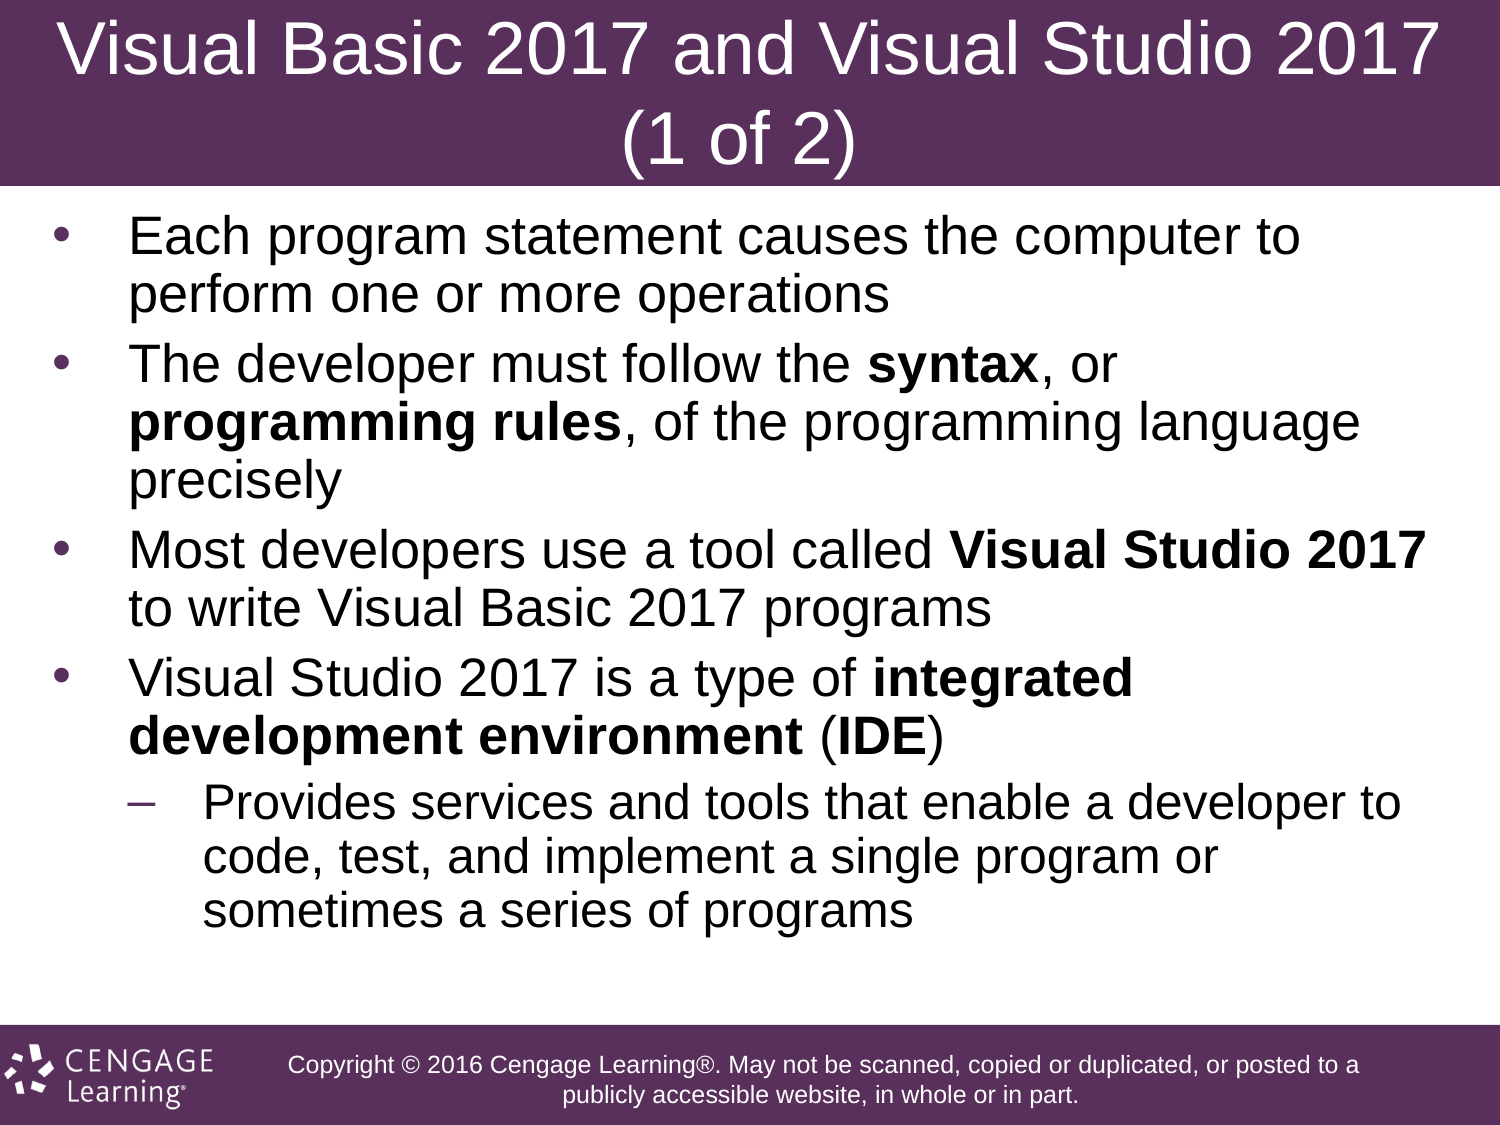

# Visual Basic 2017 and Visual Studio 2017 (1 of 2)
Each program statement causes the computer to perform one or more operations
The developer must follow the syntax, or programming rules, of the programming language precisely
Most developers use a tool called Visual Studio 2017 to write Visual Basic 2017 programs
Visual Studio 2017 is a type of integrated development environment (IDE)
Provides services and tools that enable a developer to code, test, and implement a single program or sometimes a series of programs